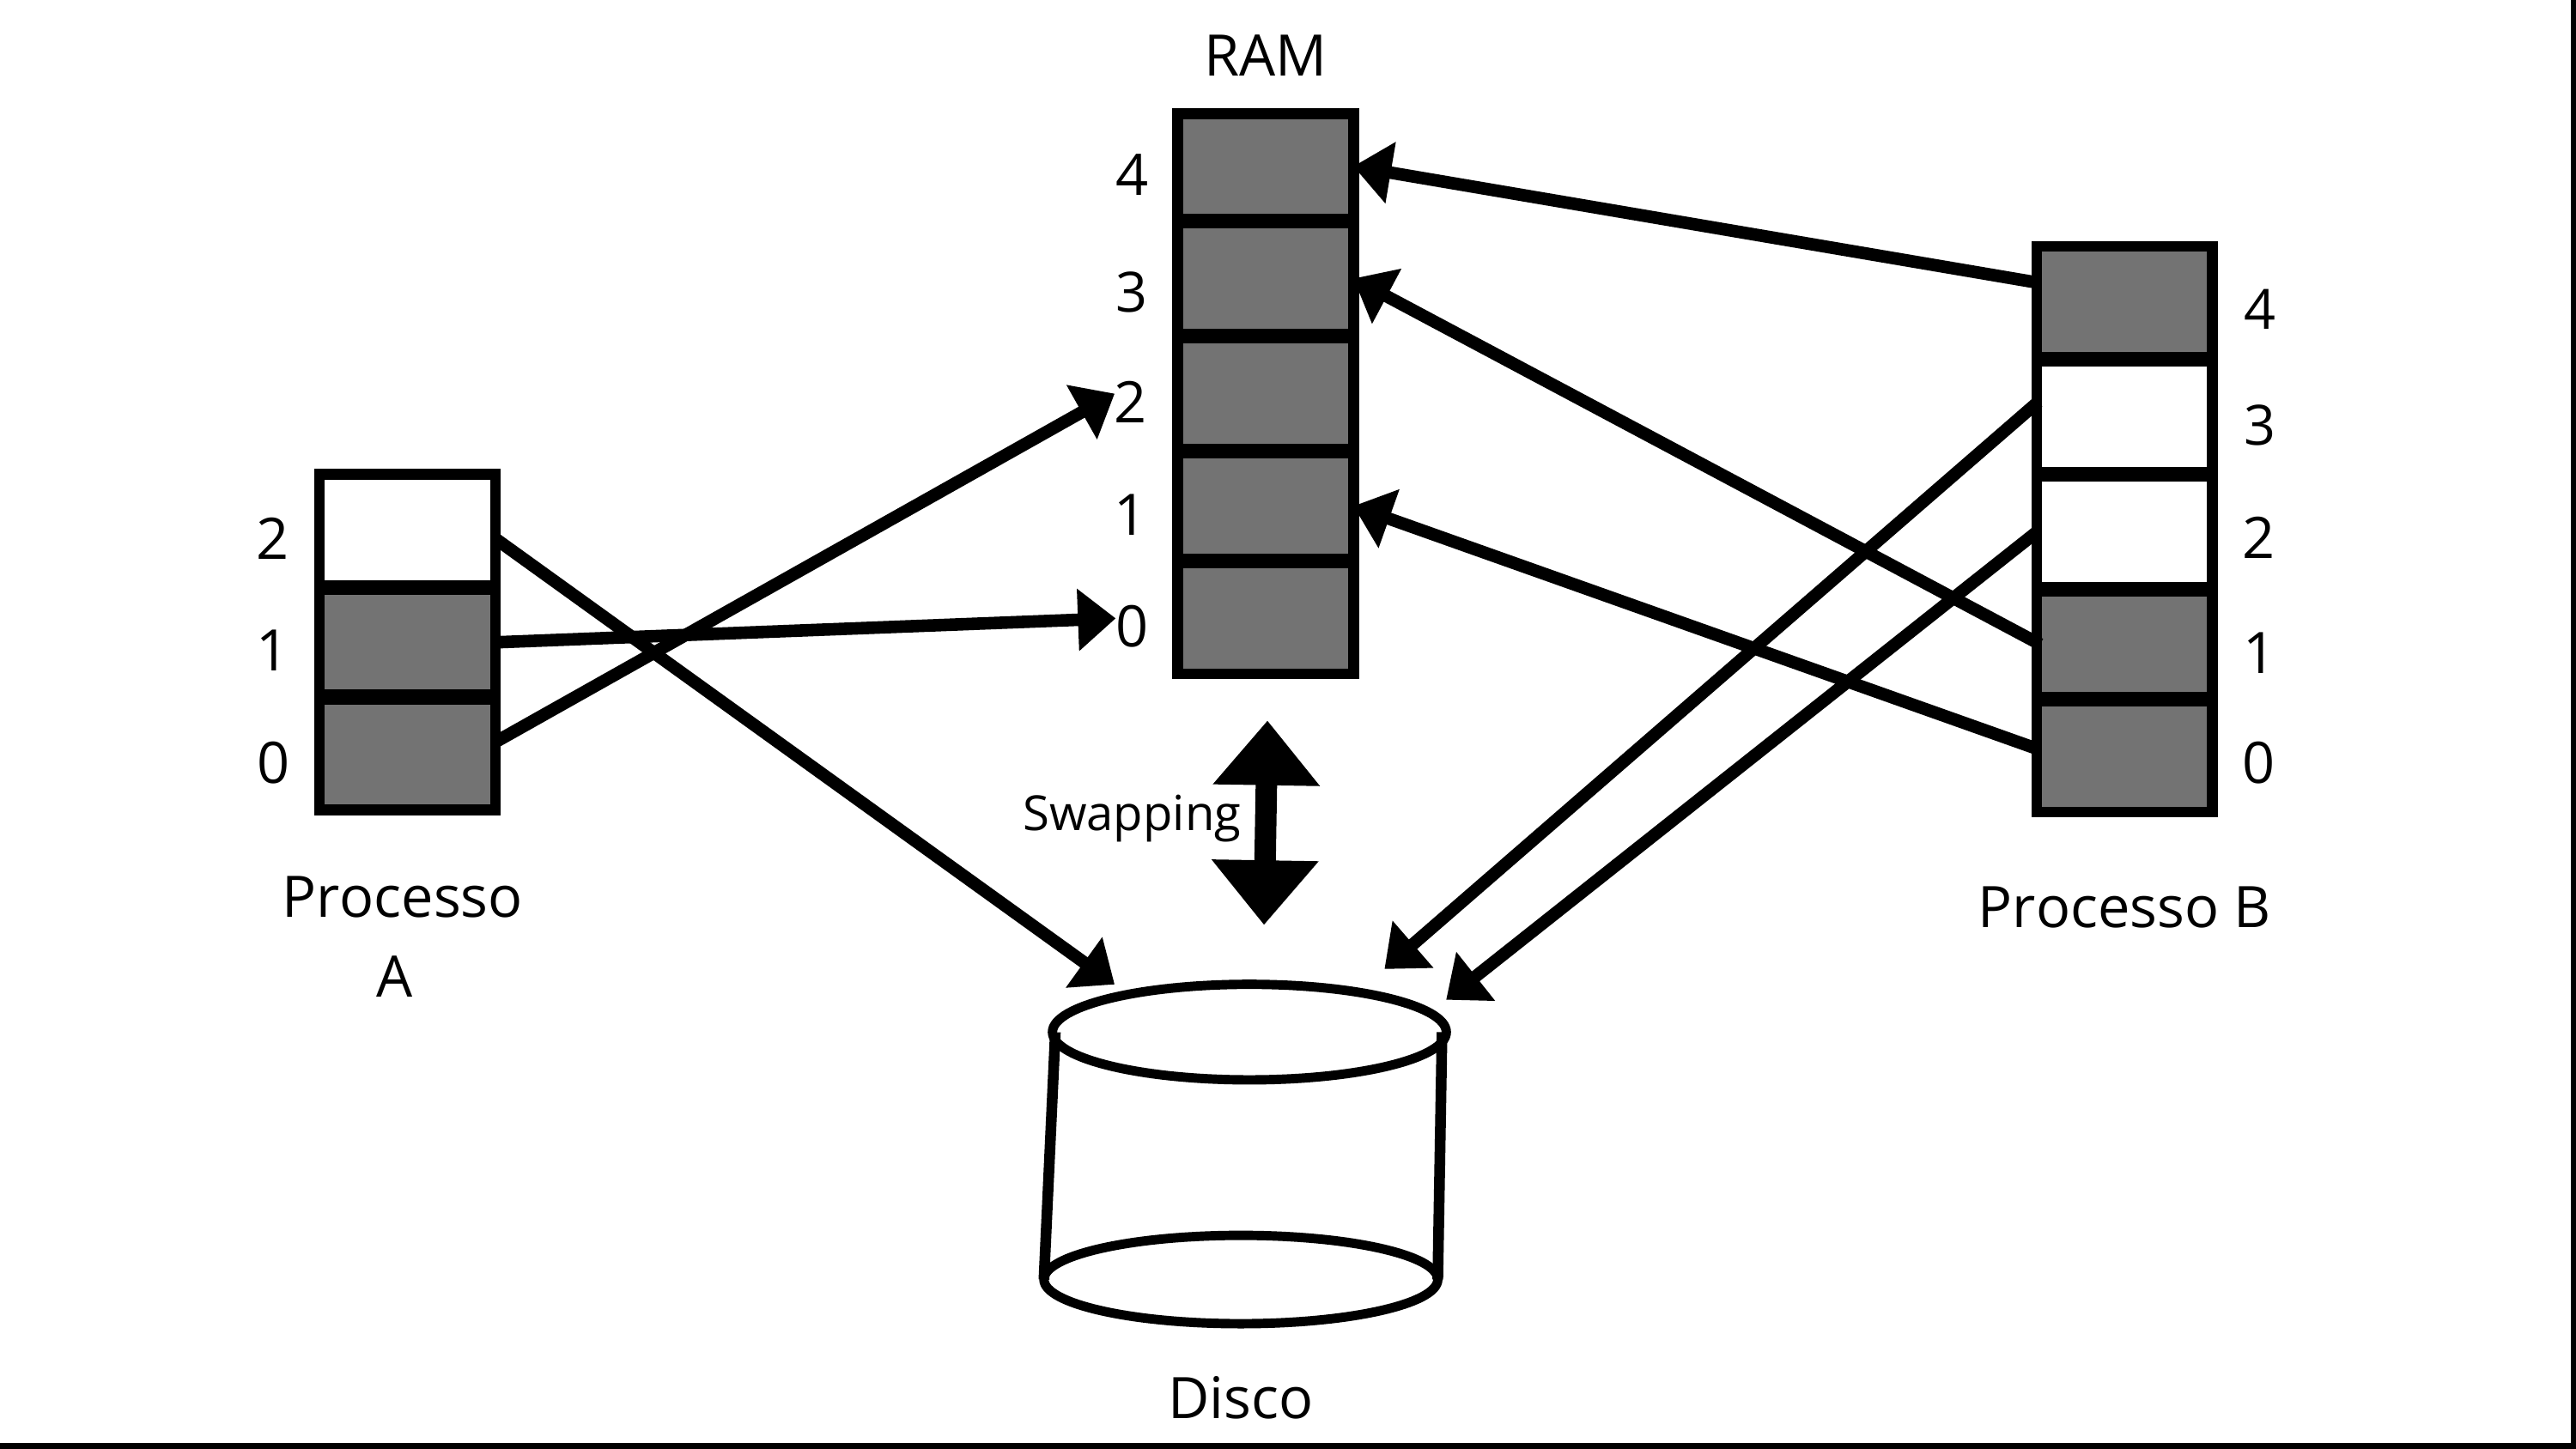

RAM

4

3

4

2

3

1

2
2

0

1
1

0
0

Swapping
Processo A

Processo B

Disco